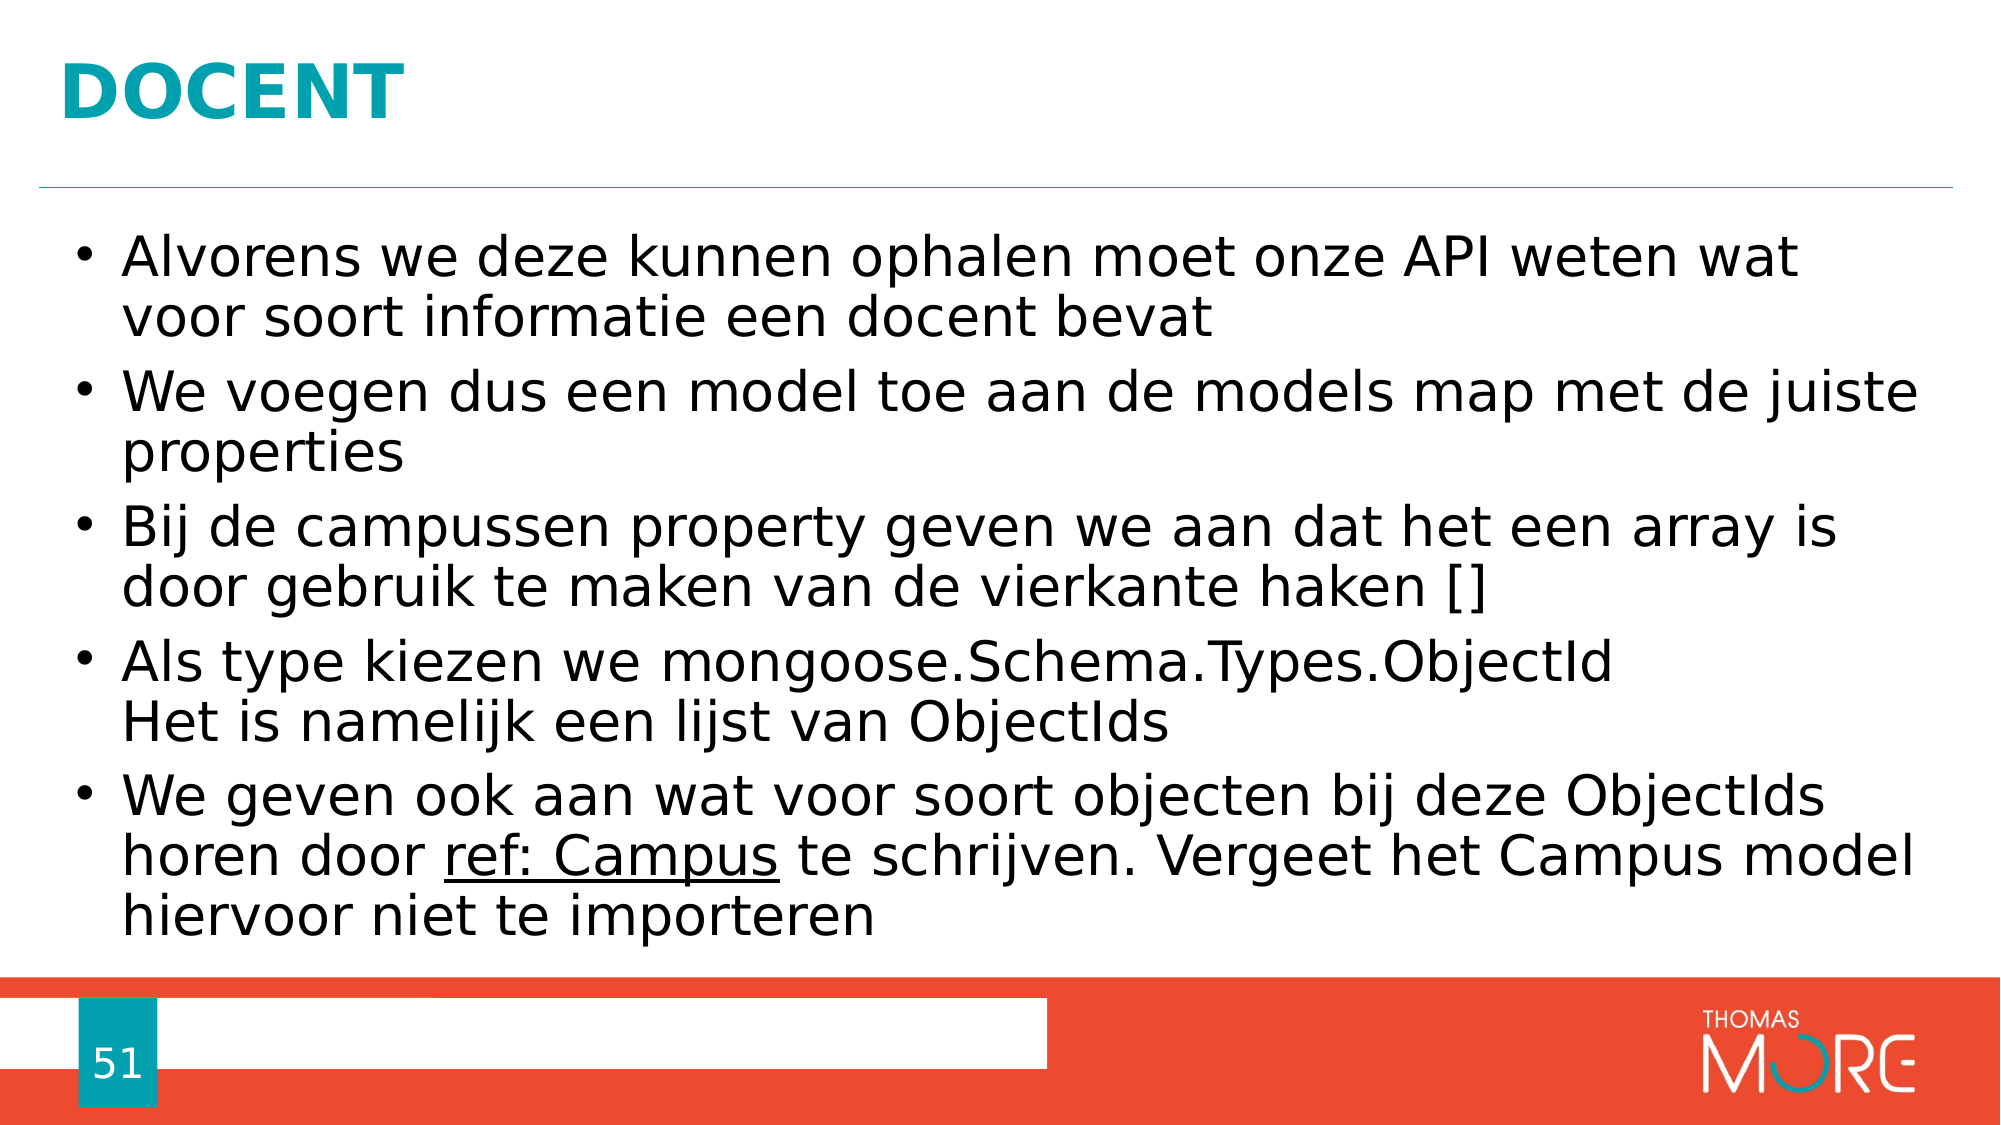

# docent
Alvorens we deze kunnen ophalen moet onze API weten wat voor soort informatie een docent bevat
We voegen dus een model toe aan de models map met de juiste properties
Bij de campussen property geven we aan dat het een array is door gebruik te maken van de vierkante haken []
Als type kiezen we mongoose.Schema.Types.ObjectId
Het is namelijk een lijst van ObjectIds
We geven ook aan wat voor soort objecten bij deze ObjectIds horen door ref: Campus te schrijven. Vergeet het Campus model hiervoor niet te importeren

51